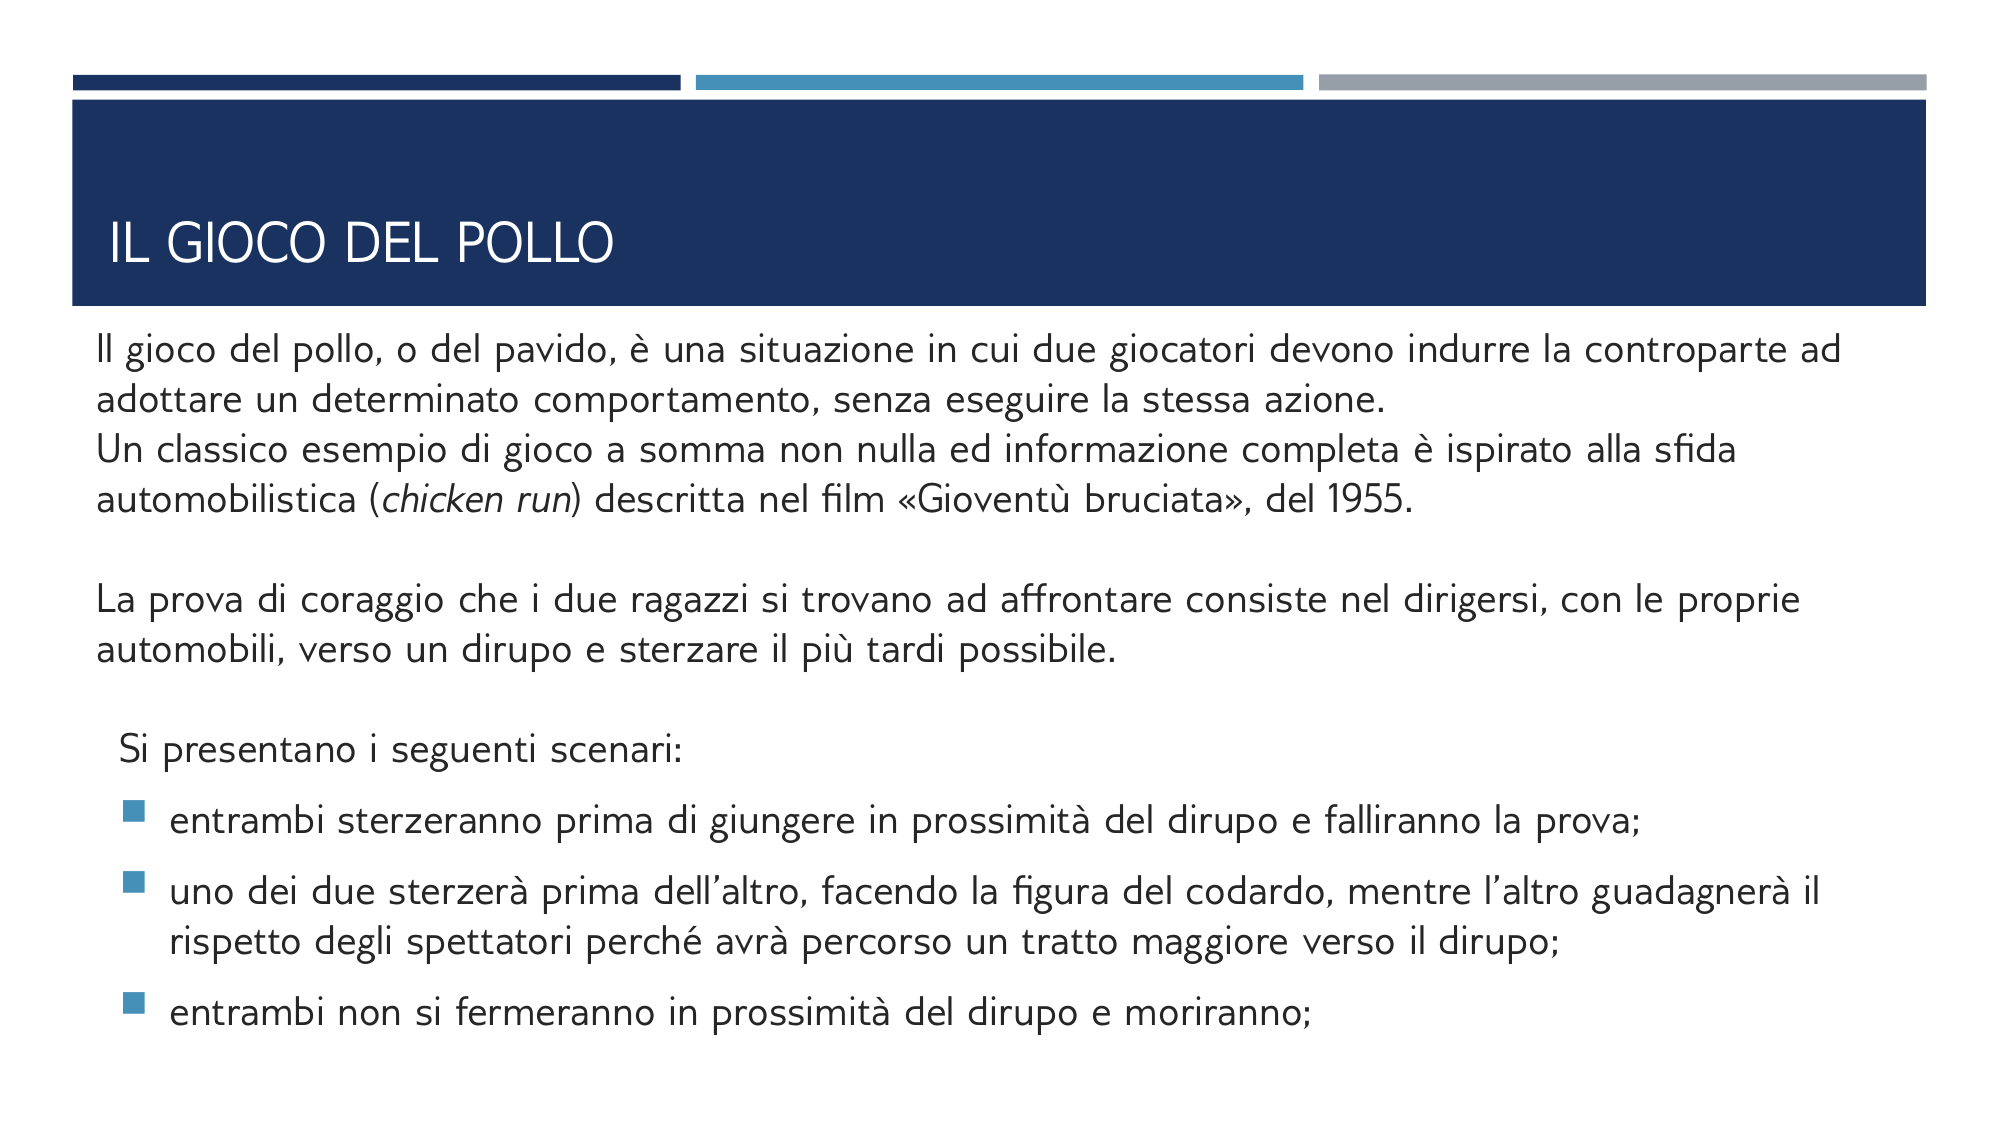

# Il gioco del pollo
Il gioco del pollo, o del pavido, è una situazione in cui due giocatori devono indurre la controparte ad adottare un determinato comportamento, senza eseguire la stessa azione.
Un classico esempio di gioco a somma non nulla ed informazione completa è ispirato alla sfida automobilistica (chicken run) descritta nel film «Gioventù bruciata», del 1955.

La prova di coraggio che i due ragazzi si trovano ad affrontare consiste nel dirigersi, con le proprie automobili, verso un dirupo e sterzare il più tardi possibile.
Si presentano i seguenti scenari:
entrambi sterzeranno prima di giungere in prossimità del dirupo e falliranno la prova;
uno dei due sterzerà prima dell’altro, facendo la figura del codardo, mentre l’altro guadagnerà il rispetto degli spettatori perché avrà percorso un tratto maggiore verso il dirupo;
entrambi non si fermeranno in prossimità del dirupo e moriranno;